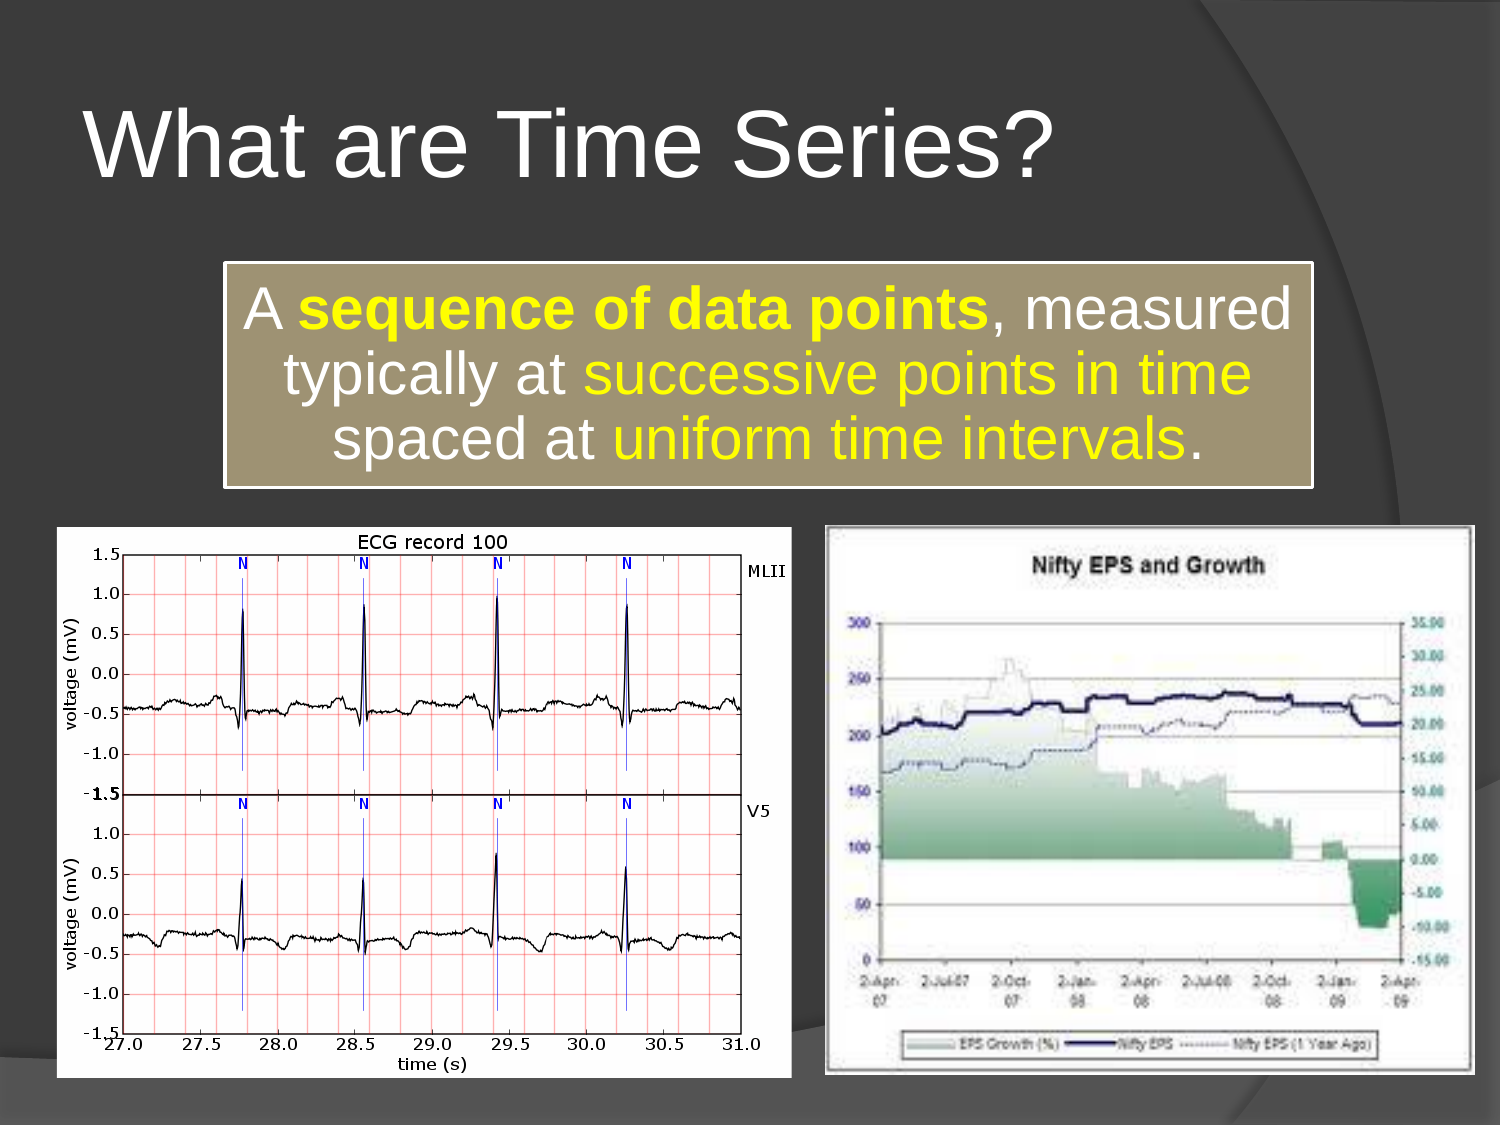

# What are Time Series?
A sequence of data points, measured typically at successive points in time spaced at uniform time intervals.